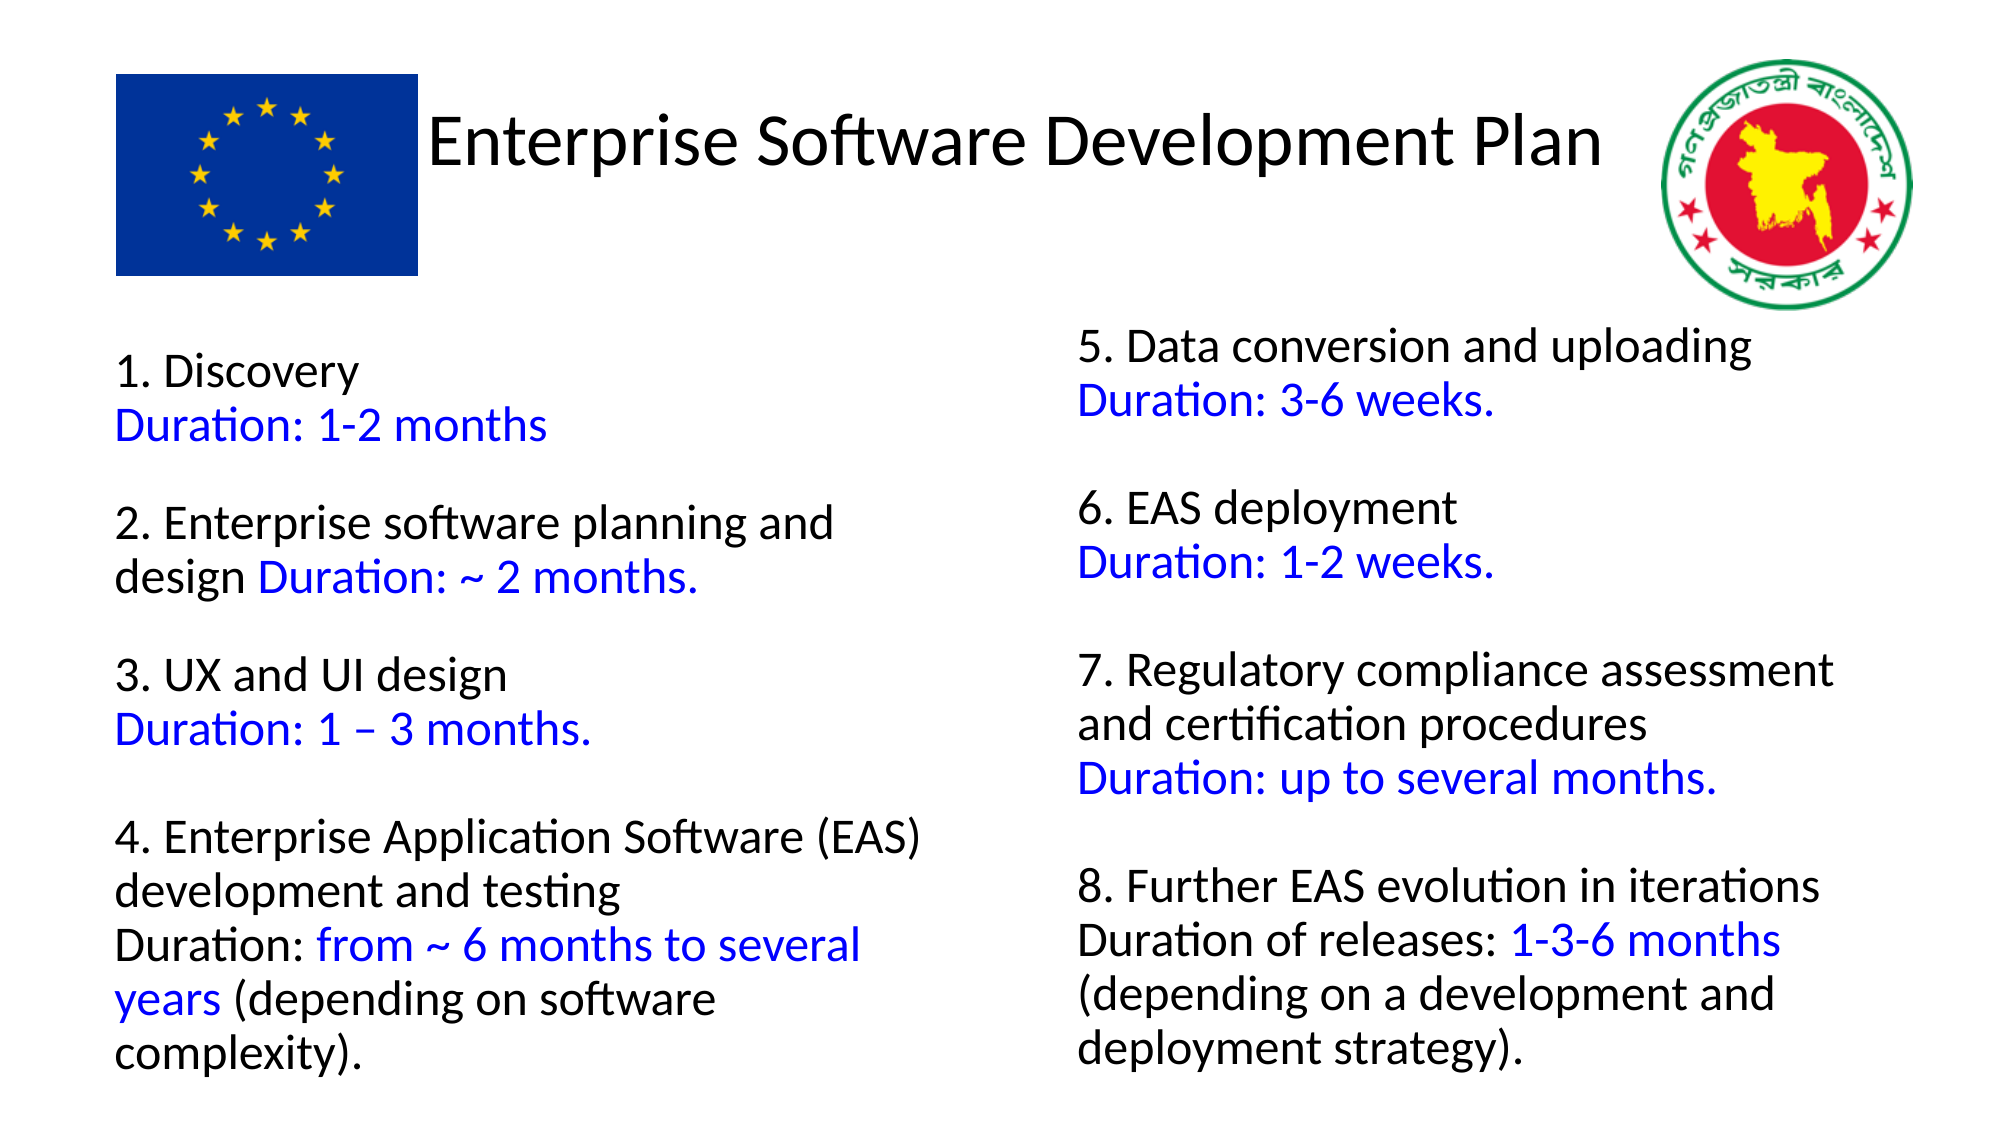

# Enterprise Software Development Plan
5. Data conversion and uploading
Duration: 3-6 weeks.
6. EAS deployment
Duration: 1-2 weeks.
7. Regulatory compliance assessment and certification procedures
Duration: up to several months.
8. Further EAS evolution in iterations
Duration of releases: 1-3-6 months (depending on a development and deployment strategy).
1. Discovery
Duration: 1-2 months
2. Enterprise software planning and design Duration: ~ 2 months.
3. UX and UI design
Duration: 1 – 3 months.
4. Enterprise Application Software (EAS) development and testing
Duration: from ~ 6 months to several years (depending on software complexity).